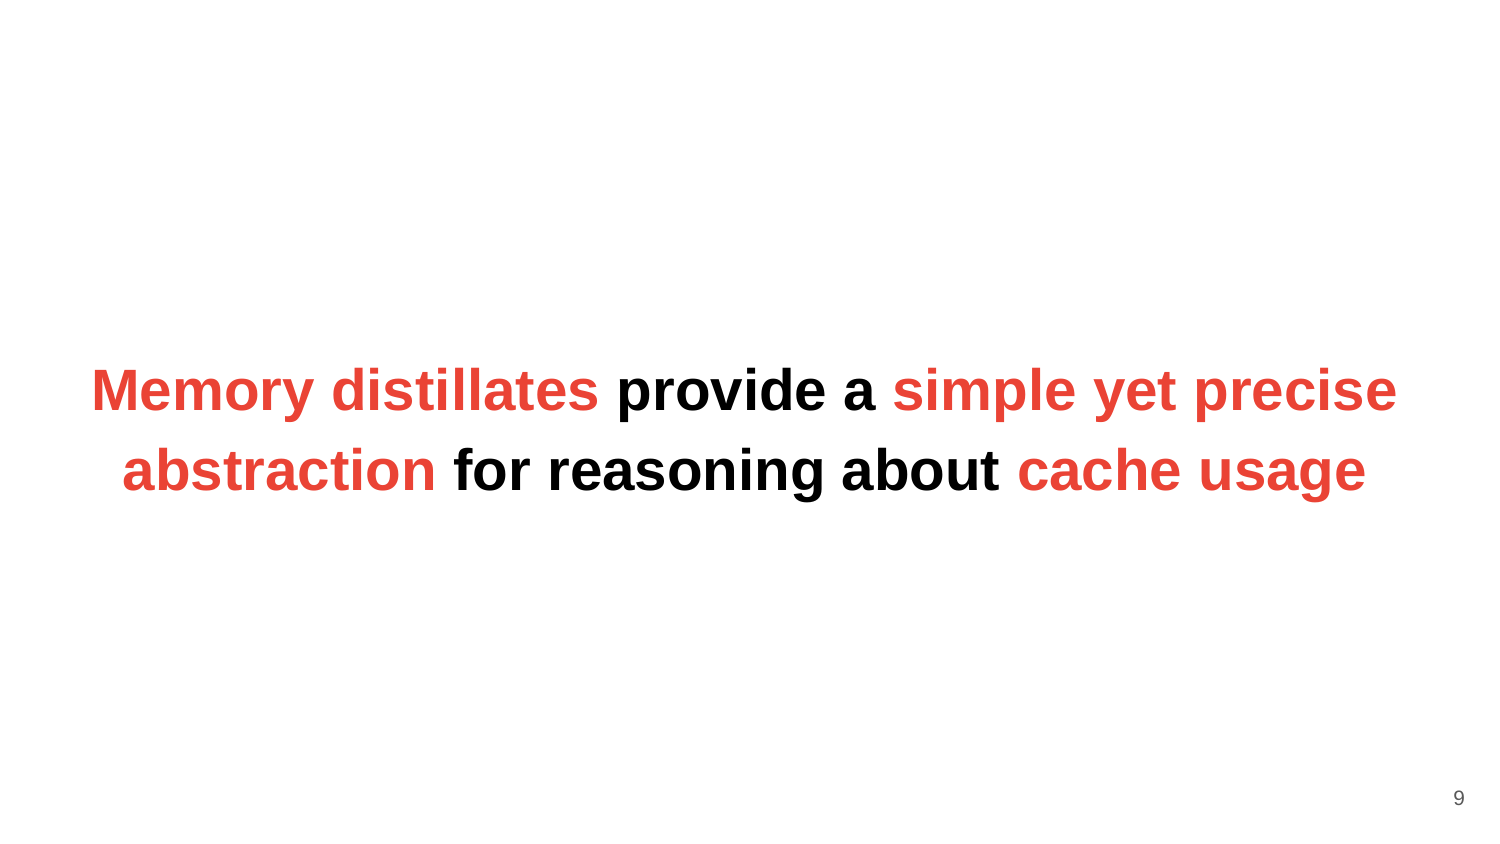

Memory distillates provide a simple yet precise abstraction for reasoning about cache usage
9